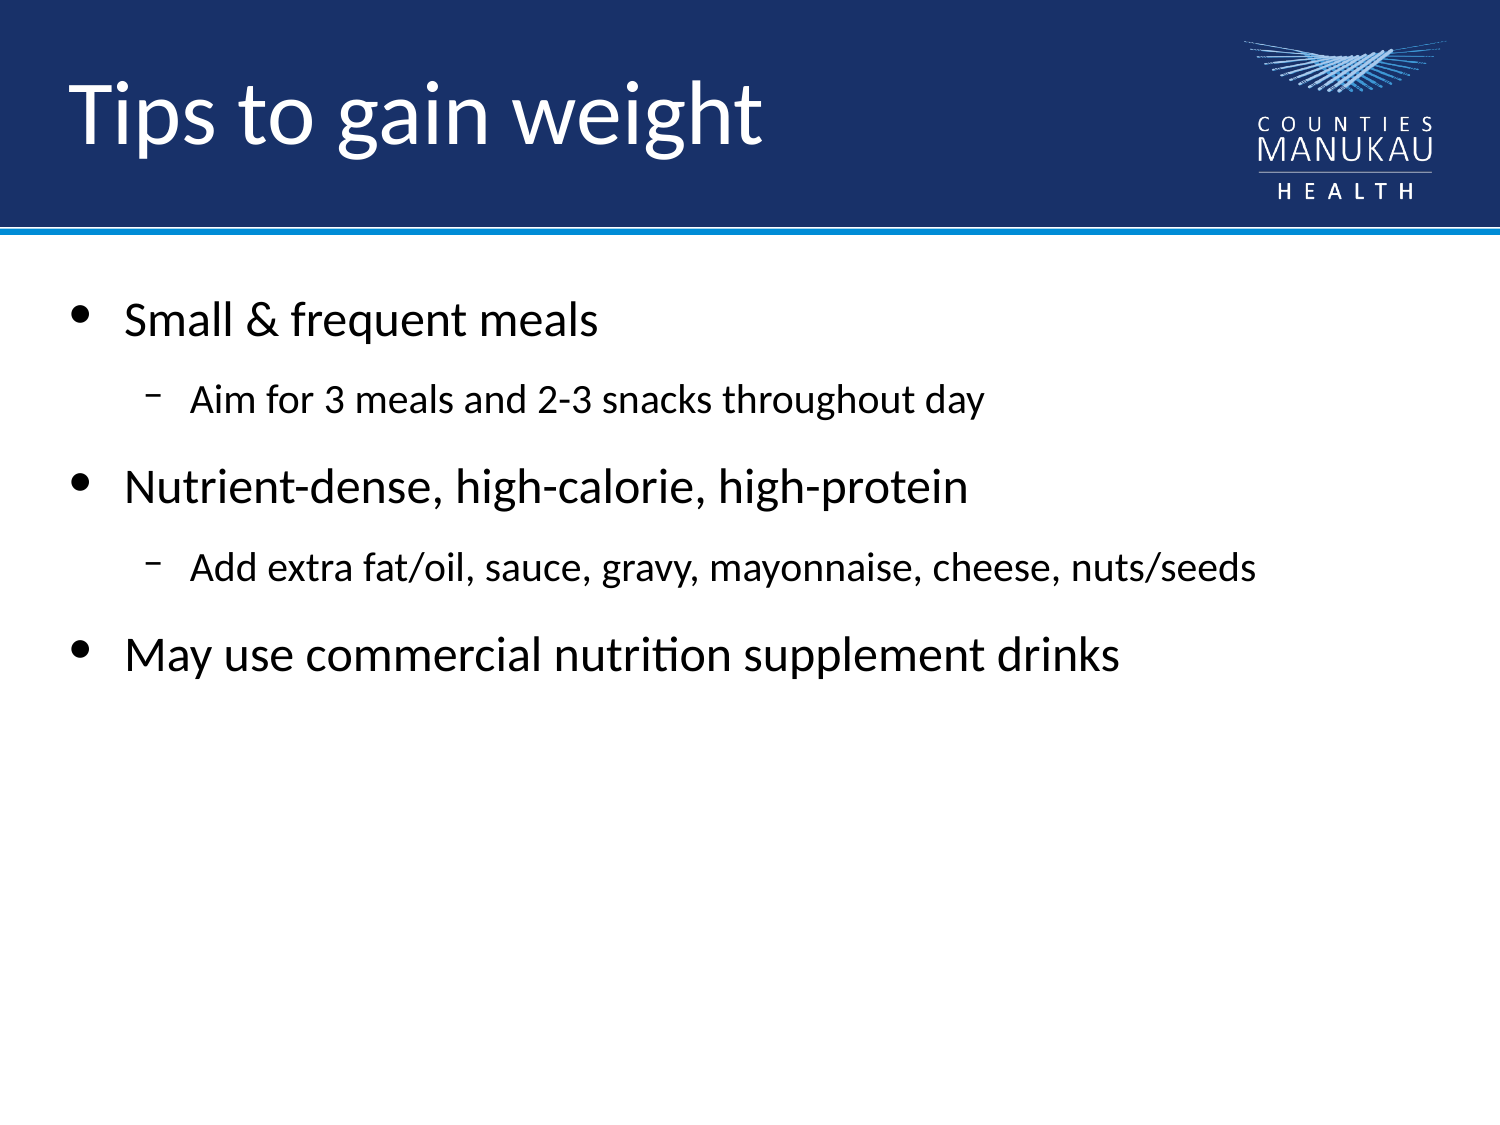

# Tips to gain weight
Small & frequent meals
Aim for 3 meals and 2-3 snacks throughout day
Nutrient-dense, high-calorie, high-protein
Add extra fat/oil, sauce, gravy, mayonnaise, cheese, nuts/seeds
May use commercial nutrition supplement drinks